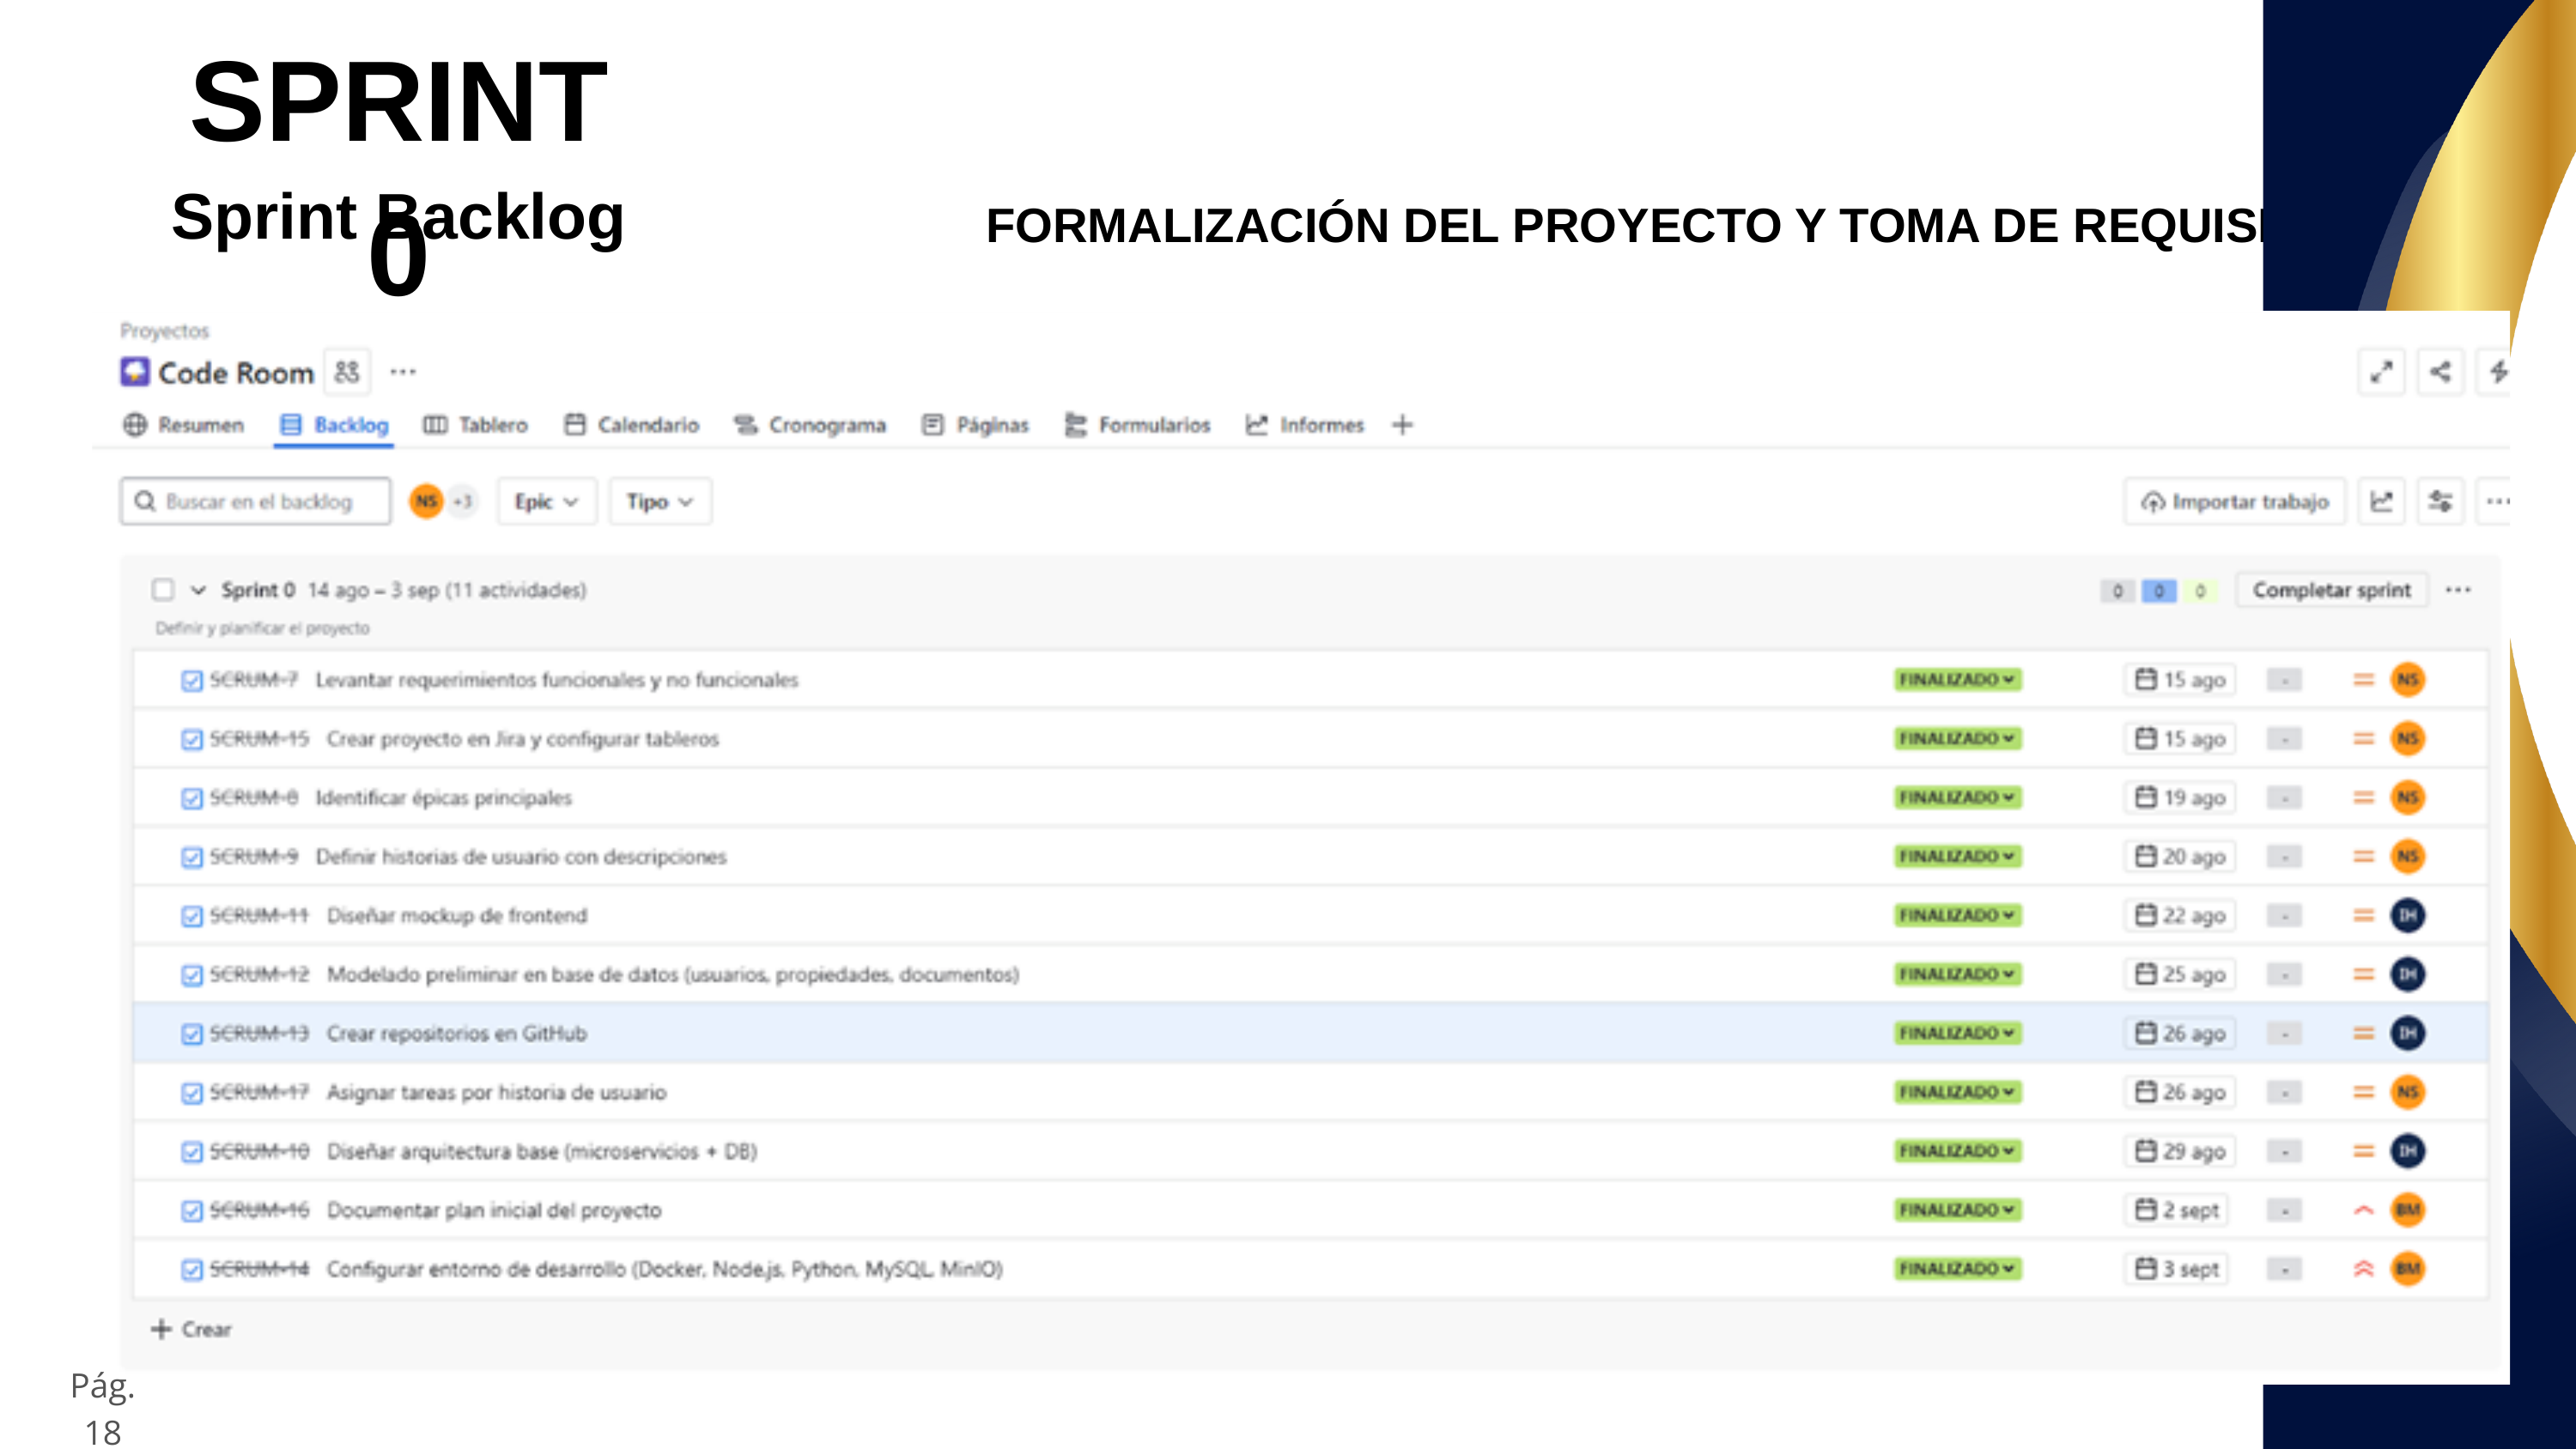

SPRINT 0
Sprint Backlog
FORMALIZACIÓN DEL PROYECTO Y TOMA DE REQUISITOS

Pág. 18